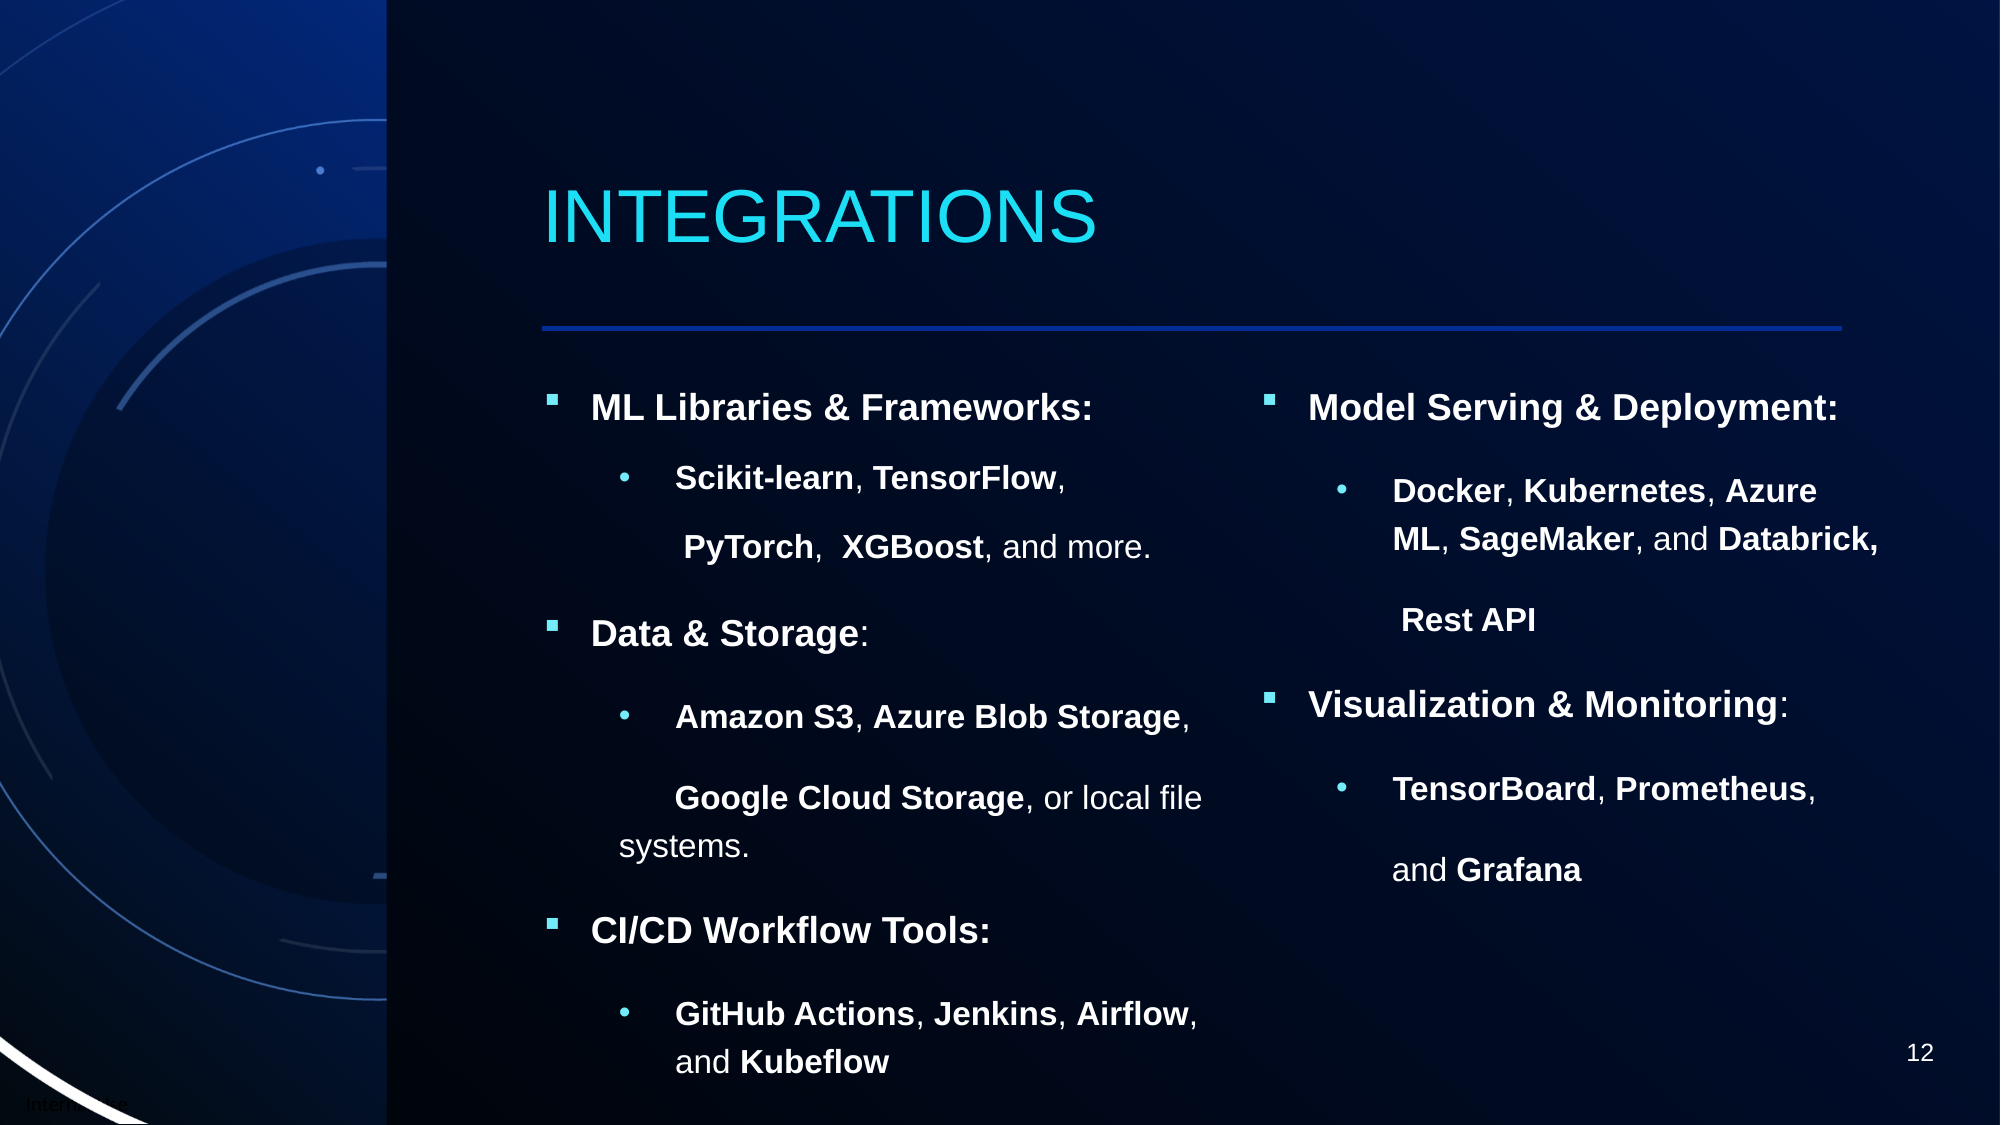

# Integrations
ML Libraries & Frameworks:
Scikit-learn, TensorFlow,
       PyTorch,  XGBoost, and more.
Data & Storage:
Amazon S3, Azure Blob Storage,
      Google Cloud Storage, or local file systems.
CI/CD Workflow Tools:
GitHub Actions, Jenkins, Airflow, and Kubeflow

Model Serving & Deployment:
Docker, Kubernetes, Azure ML, SageMaker, and Databrick,
       Rest API
Visualization & Monitoring:
TensorBoard, Prometheus,
      and Grafana

12